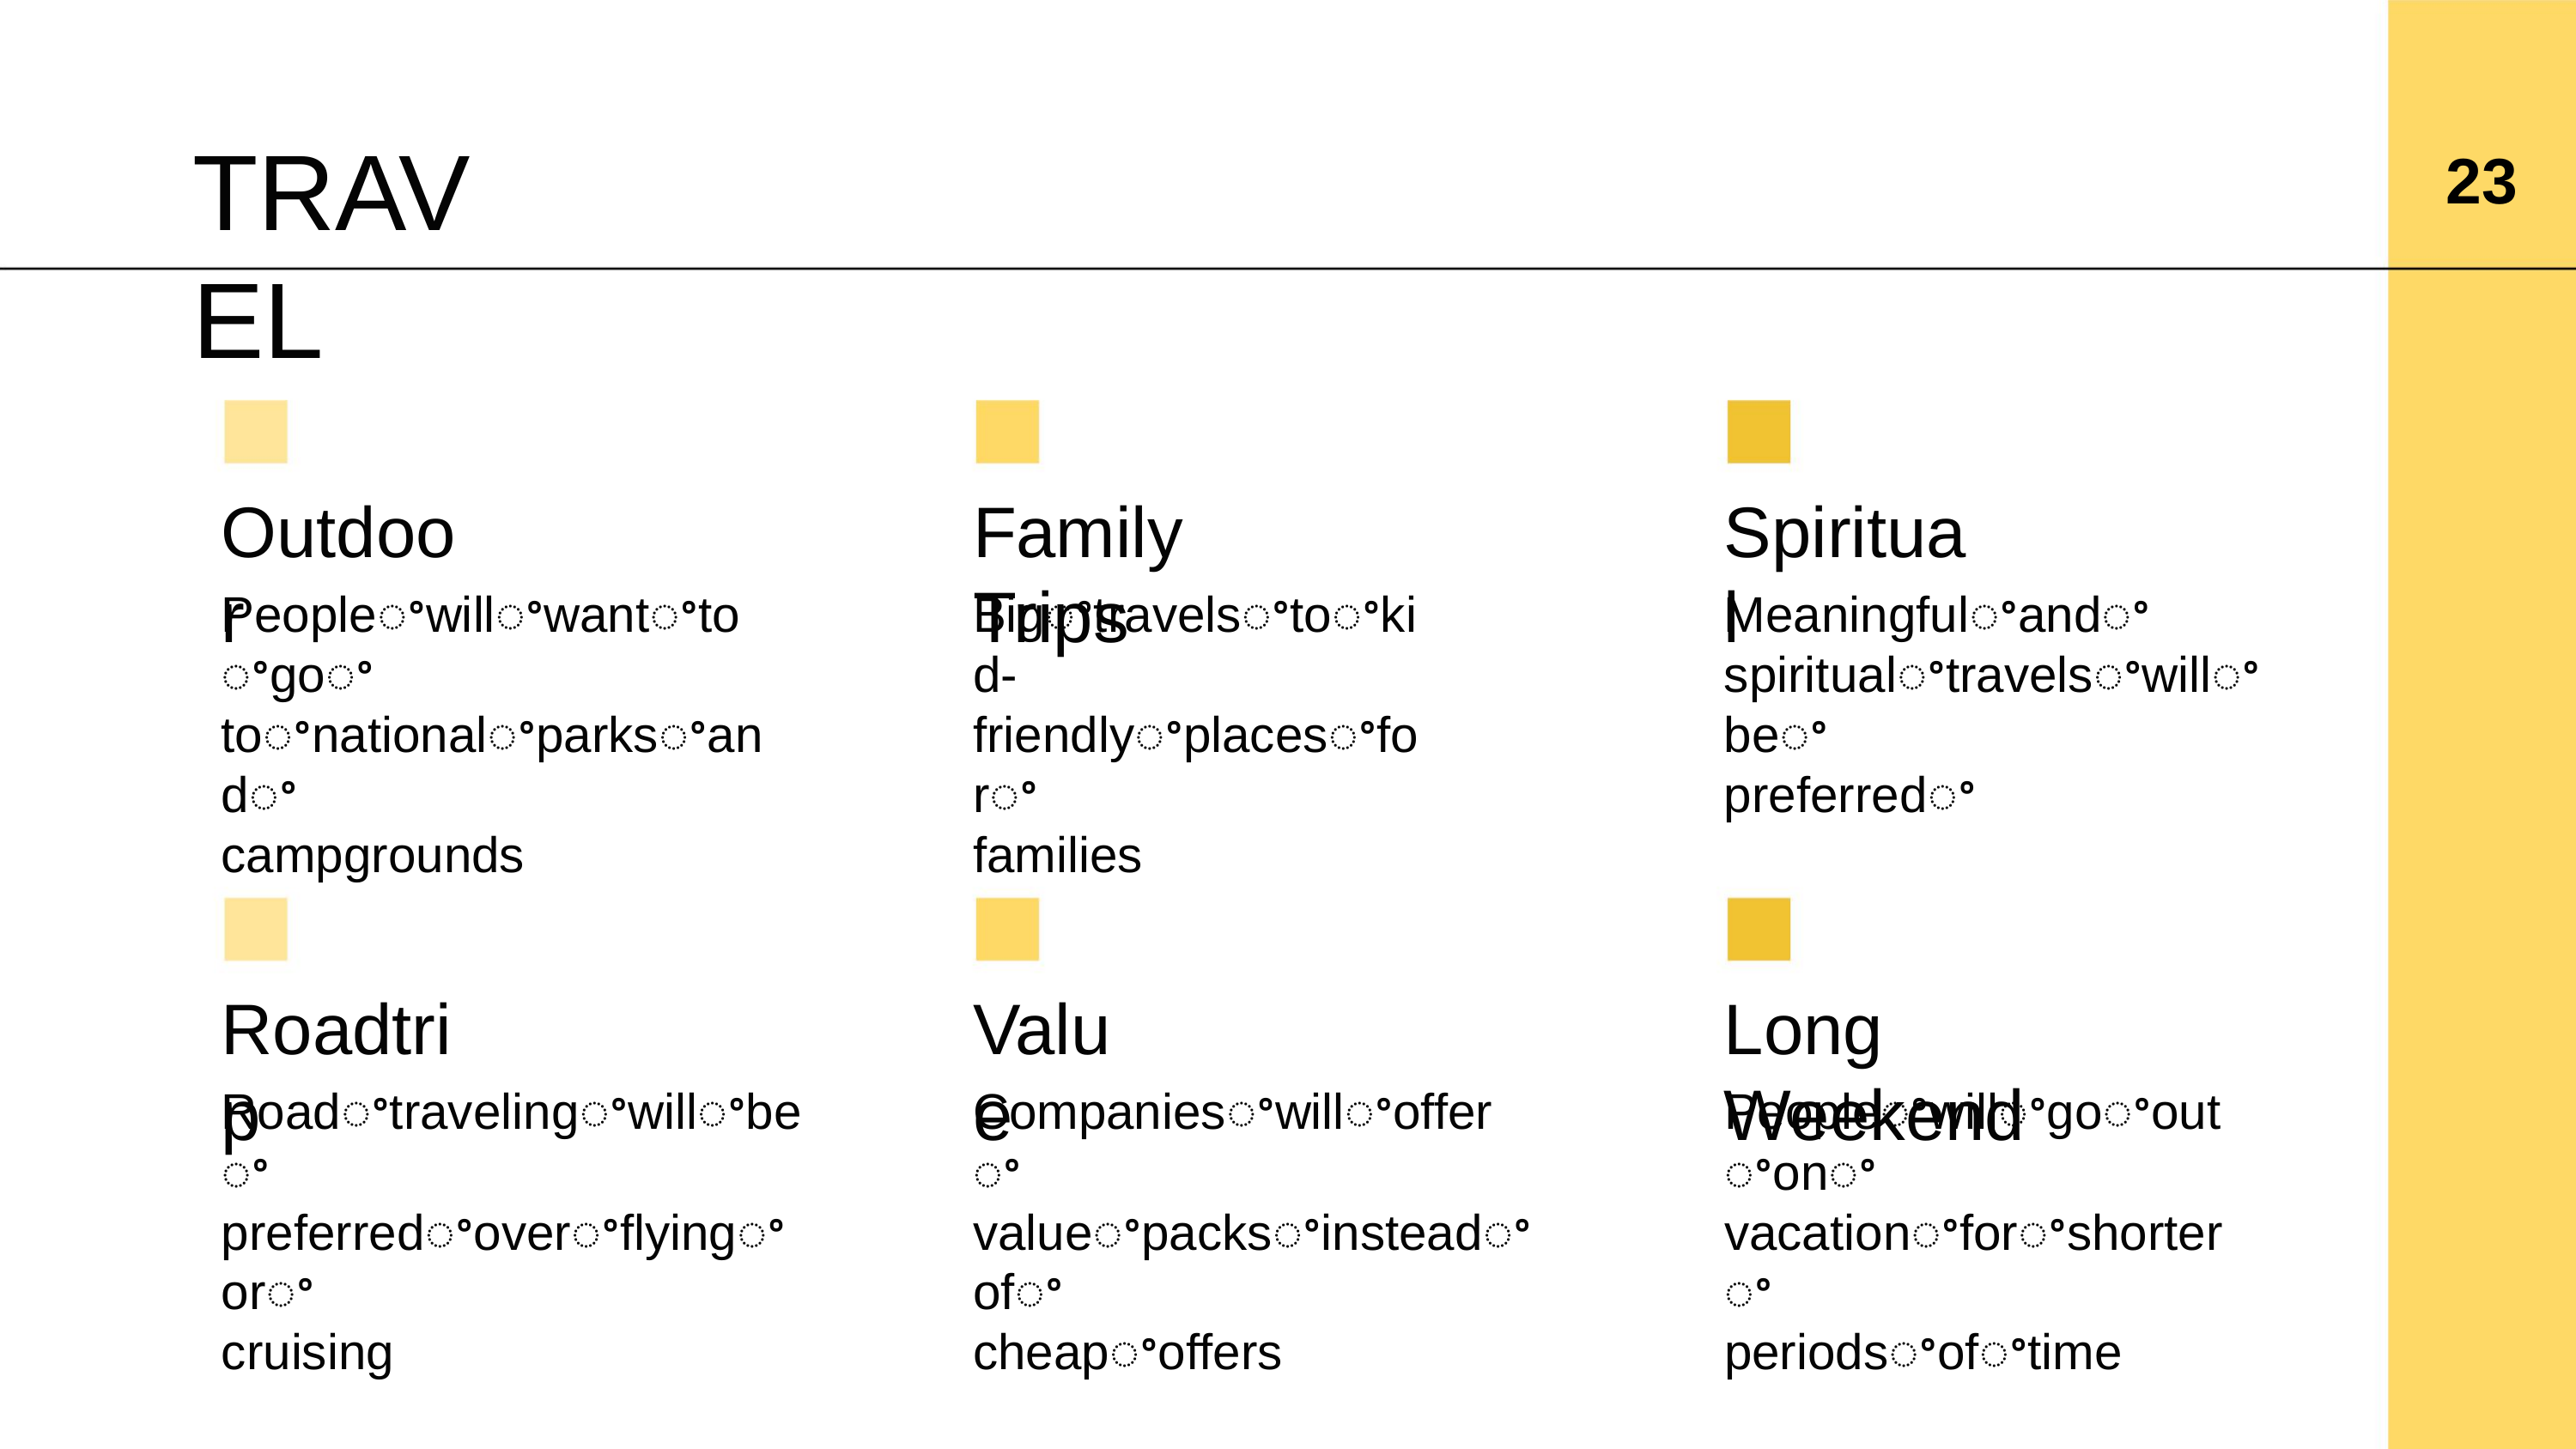

TRAVEL
23
Outdoor
Family Trips
Spiritual
Peopleꢀwillꢀwantꢀtoꢀgoꢀ
toꢀnationalꢀparksꢀandꢀ
campgrounds
Bigꢀtravelsꢀtoꢀkid-
friendlyꢀplacesꢀforꢀ
families
Meaningfulꢀandꢀ
spiritualꢀtravelsꢀwillꢀbeꢀ
preferredꢀ
Long Weekend
Roadtrip
Value
Roadꢀtravelingꢀwillꢀbeꢀ
preferredꢀoverꢀflyingꢀorꢀ
cruising
Companiesꢀwillꢀofferꢀ
valueꢀpacksꢀinsteadꢀofꢀ
cheapꢀoffers
Peopleꢀwillꢀgoꢀoutꢀonꢀ
vacationꢀforꢀshorterꢀ
periodsꢀofꢀtime